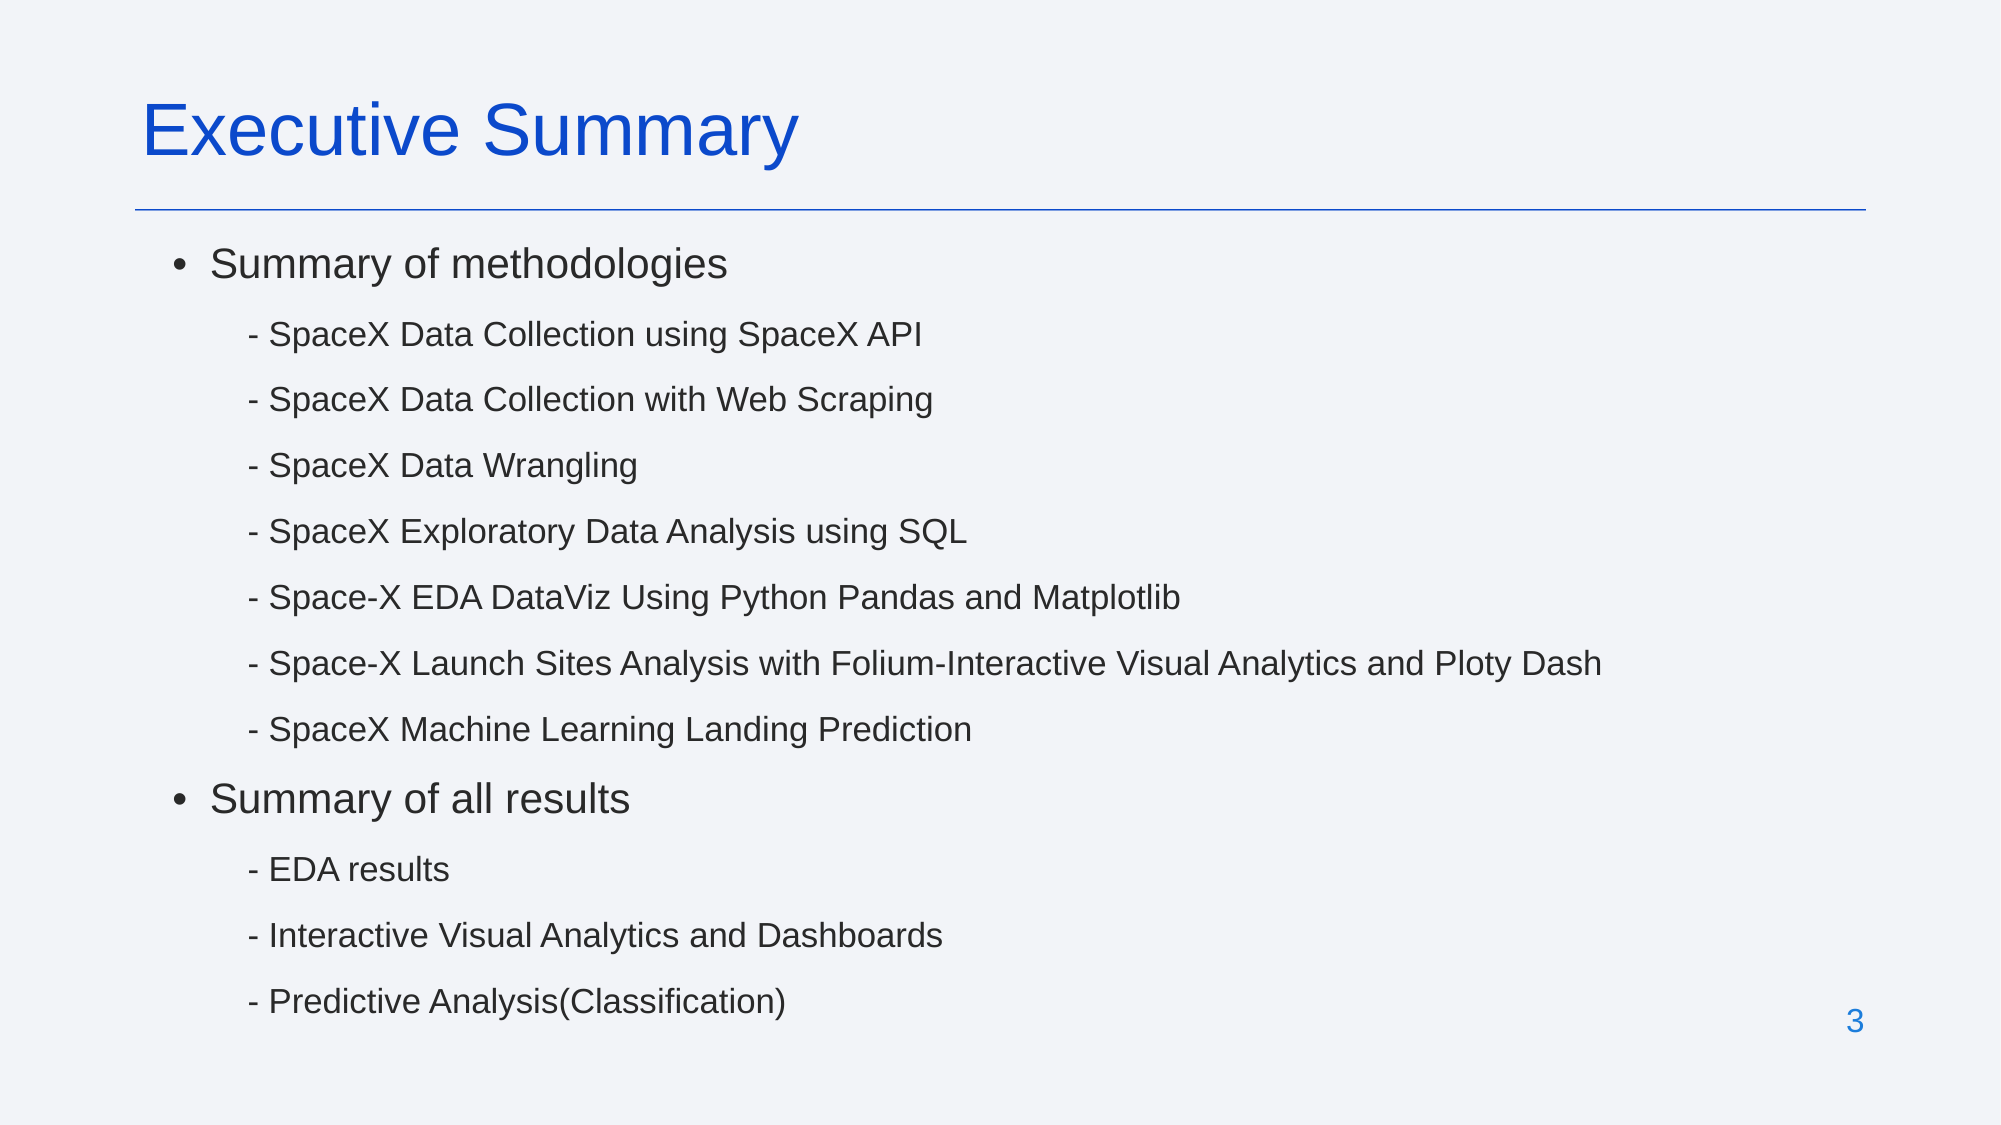

Executive Summary
Summary of methodologies
- SpaceX Data Collection using SpaceX API
- SpaceX Data Collection with Web Scraping
- SpaceX Data Wrangling
- SpaceX Exploratory Data Analysis using SQL
- Space-X EDA DataViz Using Python Pandas and Matplotlib
- Space-X Launch Sites Analysis with Folium-Interactive Visual Analytics and Ploty Dash
- SpaceX Machine Learning Landing Prediction
Summary of all results
- EDA results
- Interactive Visual Analytics and Dashboards
- Predictive Analysis(Classification)

3